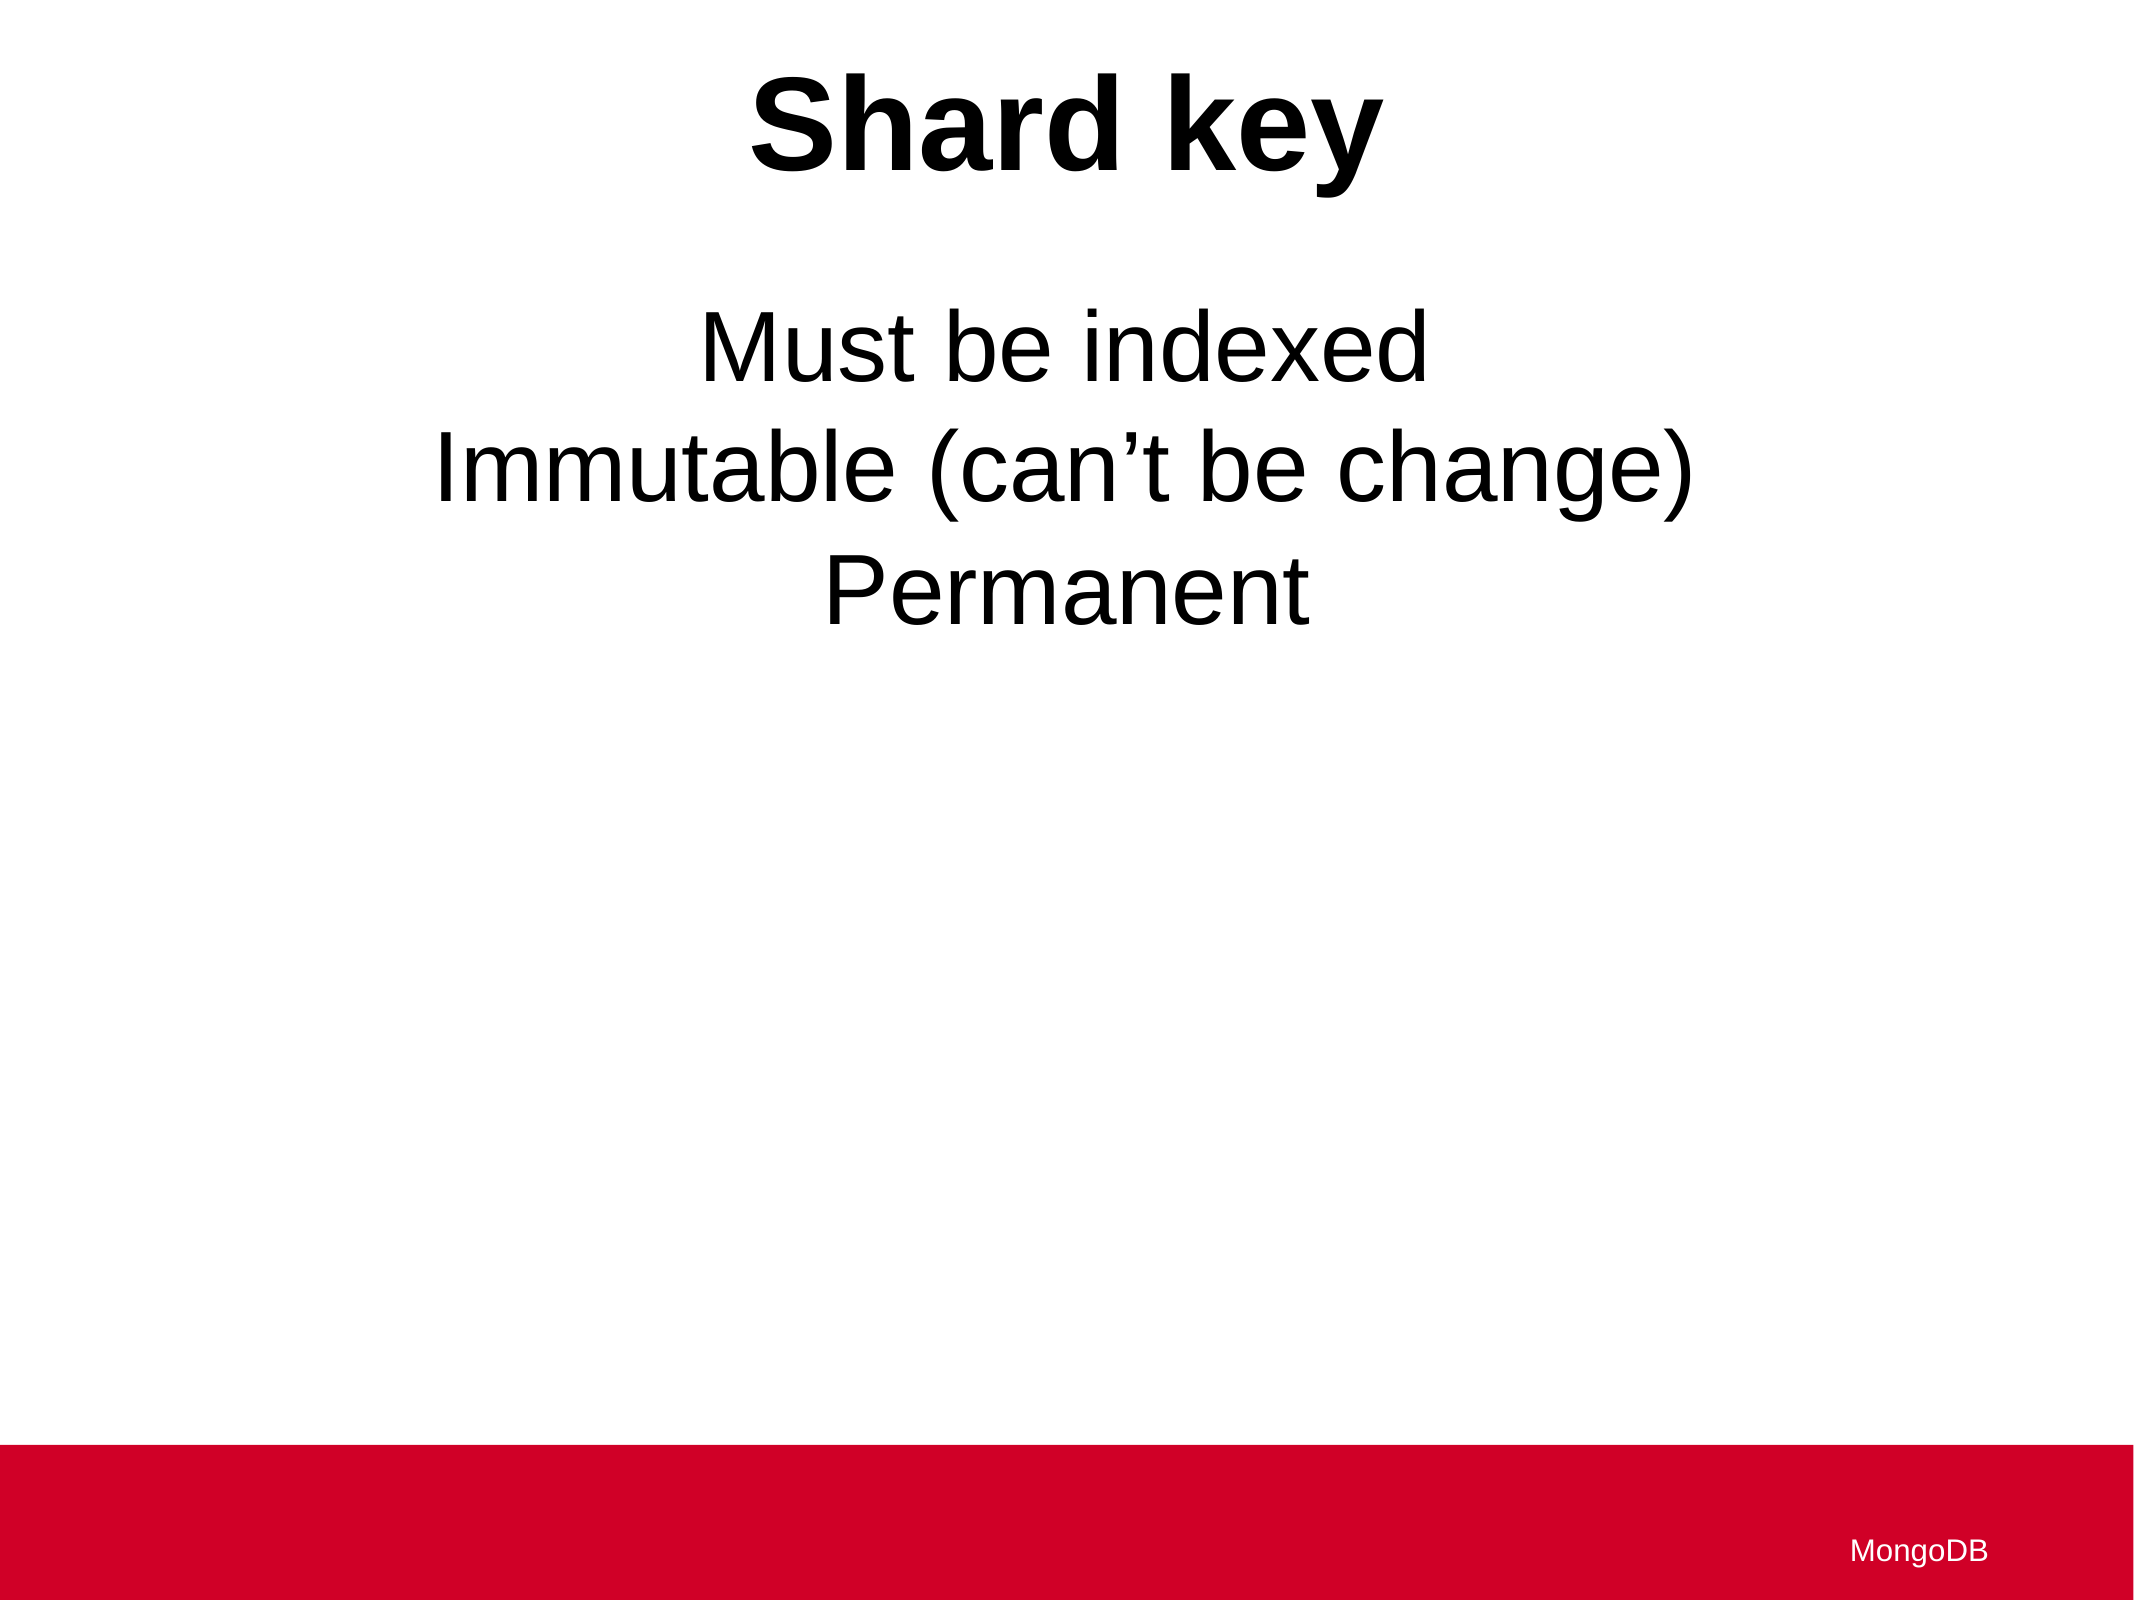

Shard key
Must be indexed
Immutable (can’t be change)
Permanent
87